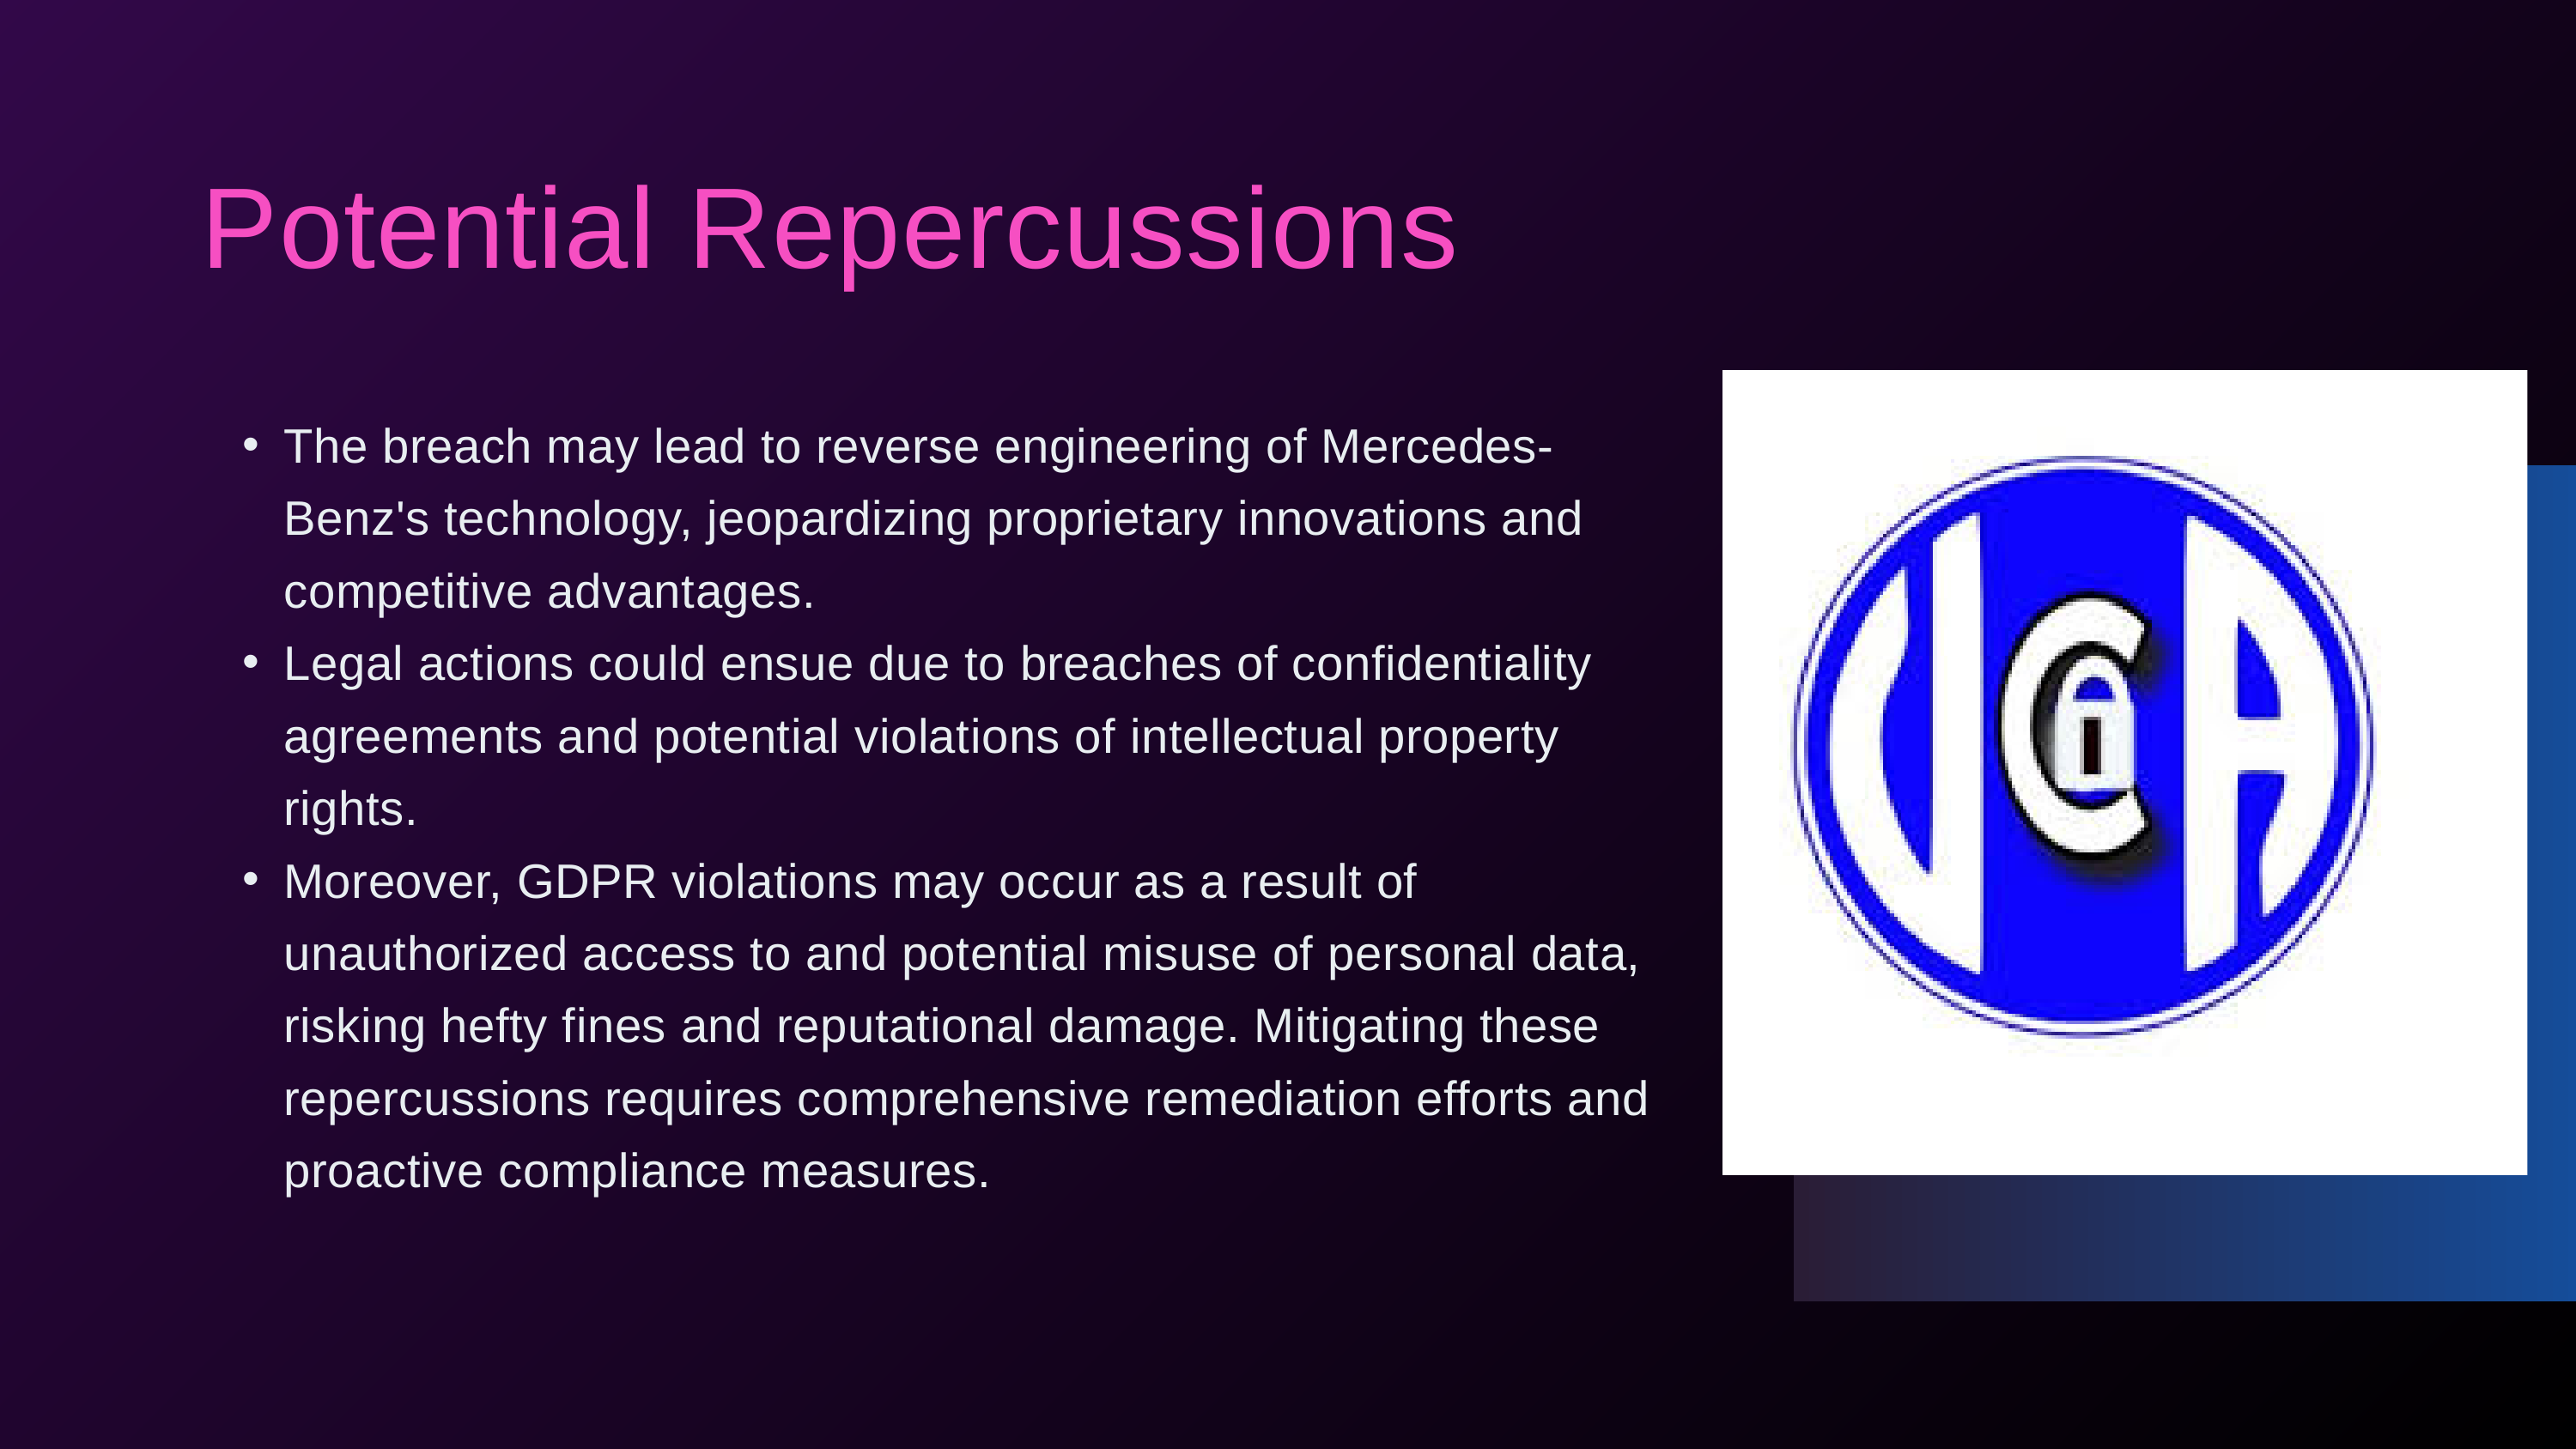

Potential Repercussions

The breach may lead to reverse engineering of Mercedes-Benz's technology, jeopardizing proprietary innovations and competitive advantages.
Legal actions could ensue due to breaches of confidentiality agreements and potential violations of intellectual property rights.
Moreover, GDPR violations may occur as a result of unauthorized access to and potential misuse of personal data, risking hefty fines and reputational damage. Mitigating these repercussions requires comprehensive remediation efforts and proactive compliance measures.